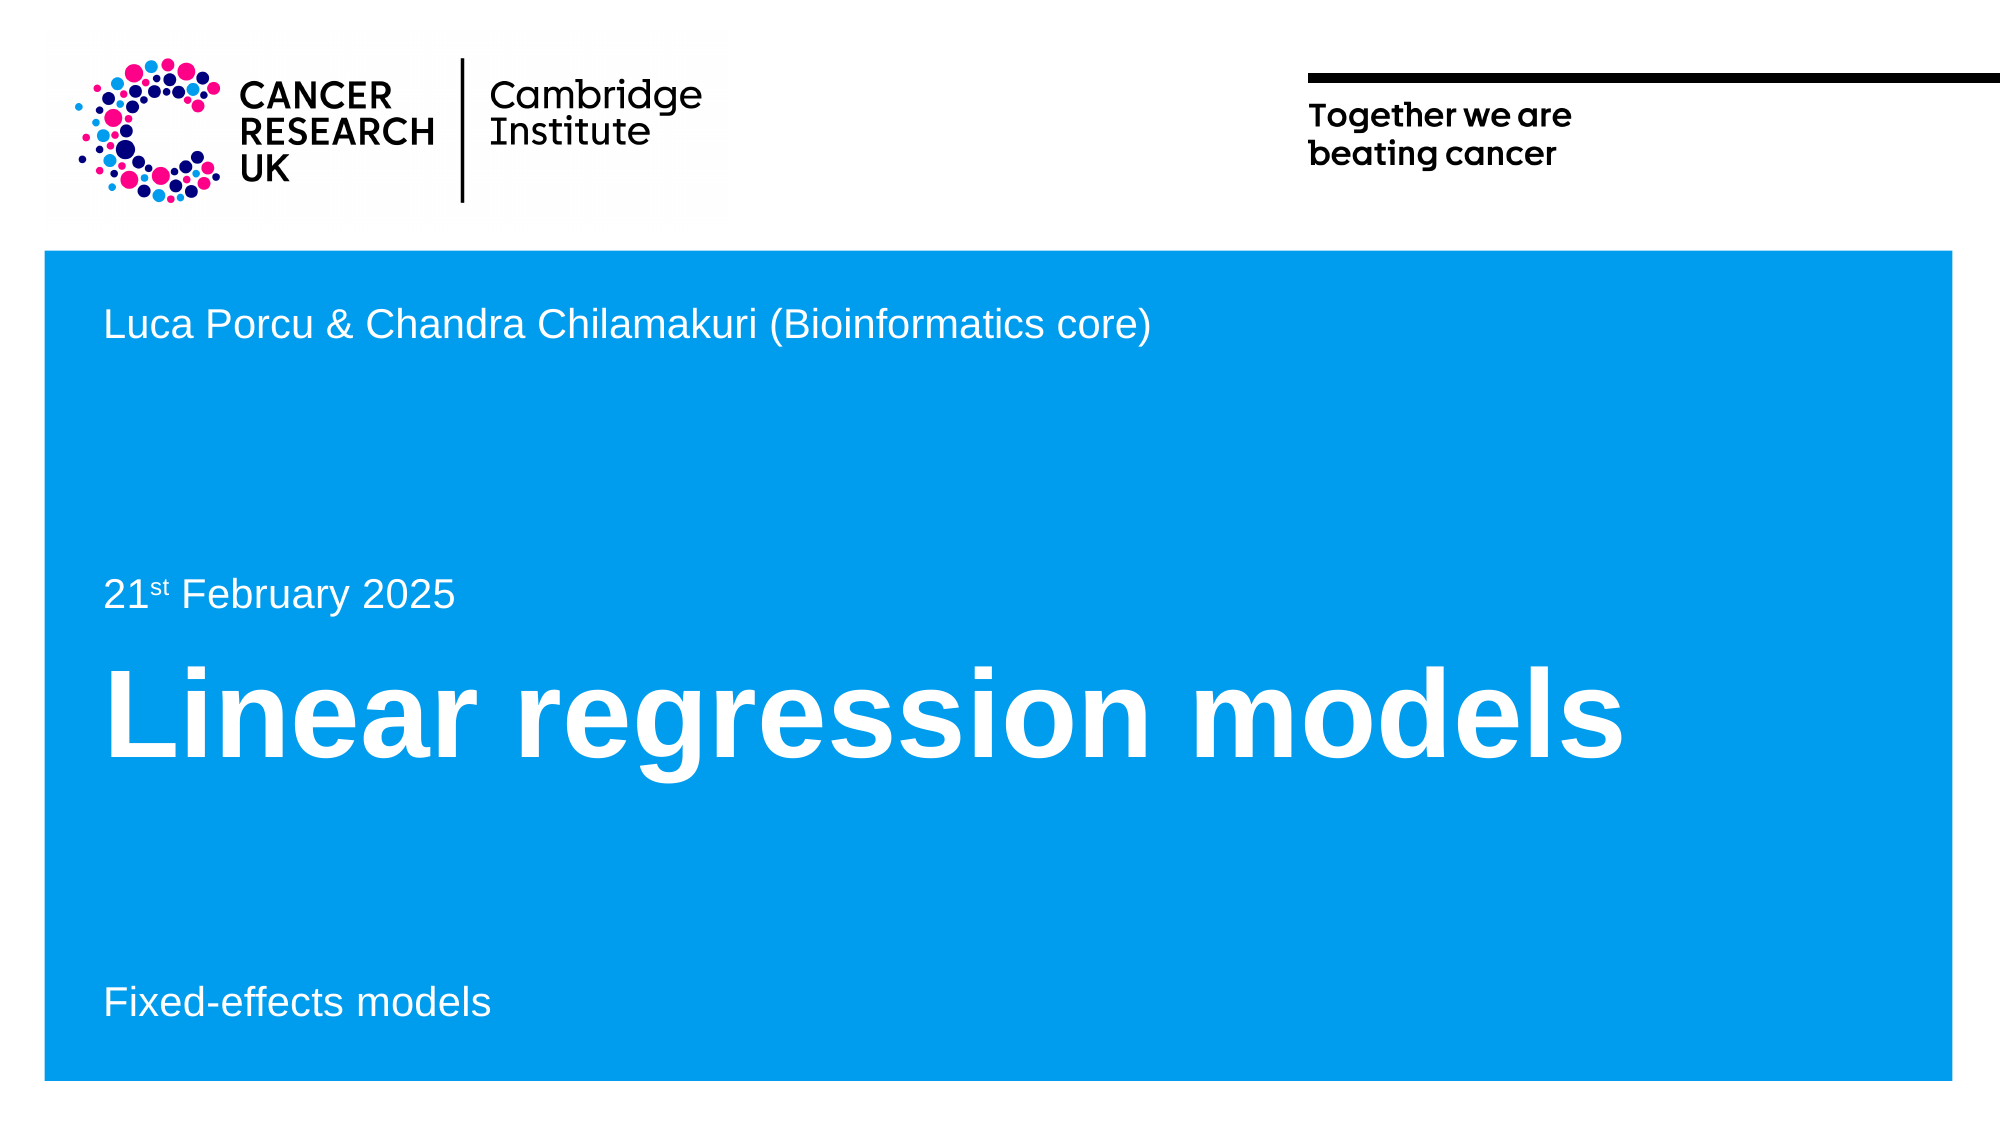

Luca Porcu & Chandra Chilamakuri (Bioinformatics core)
21st February 2025
Linear regression models
Fixed-effects models